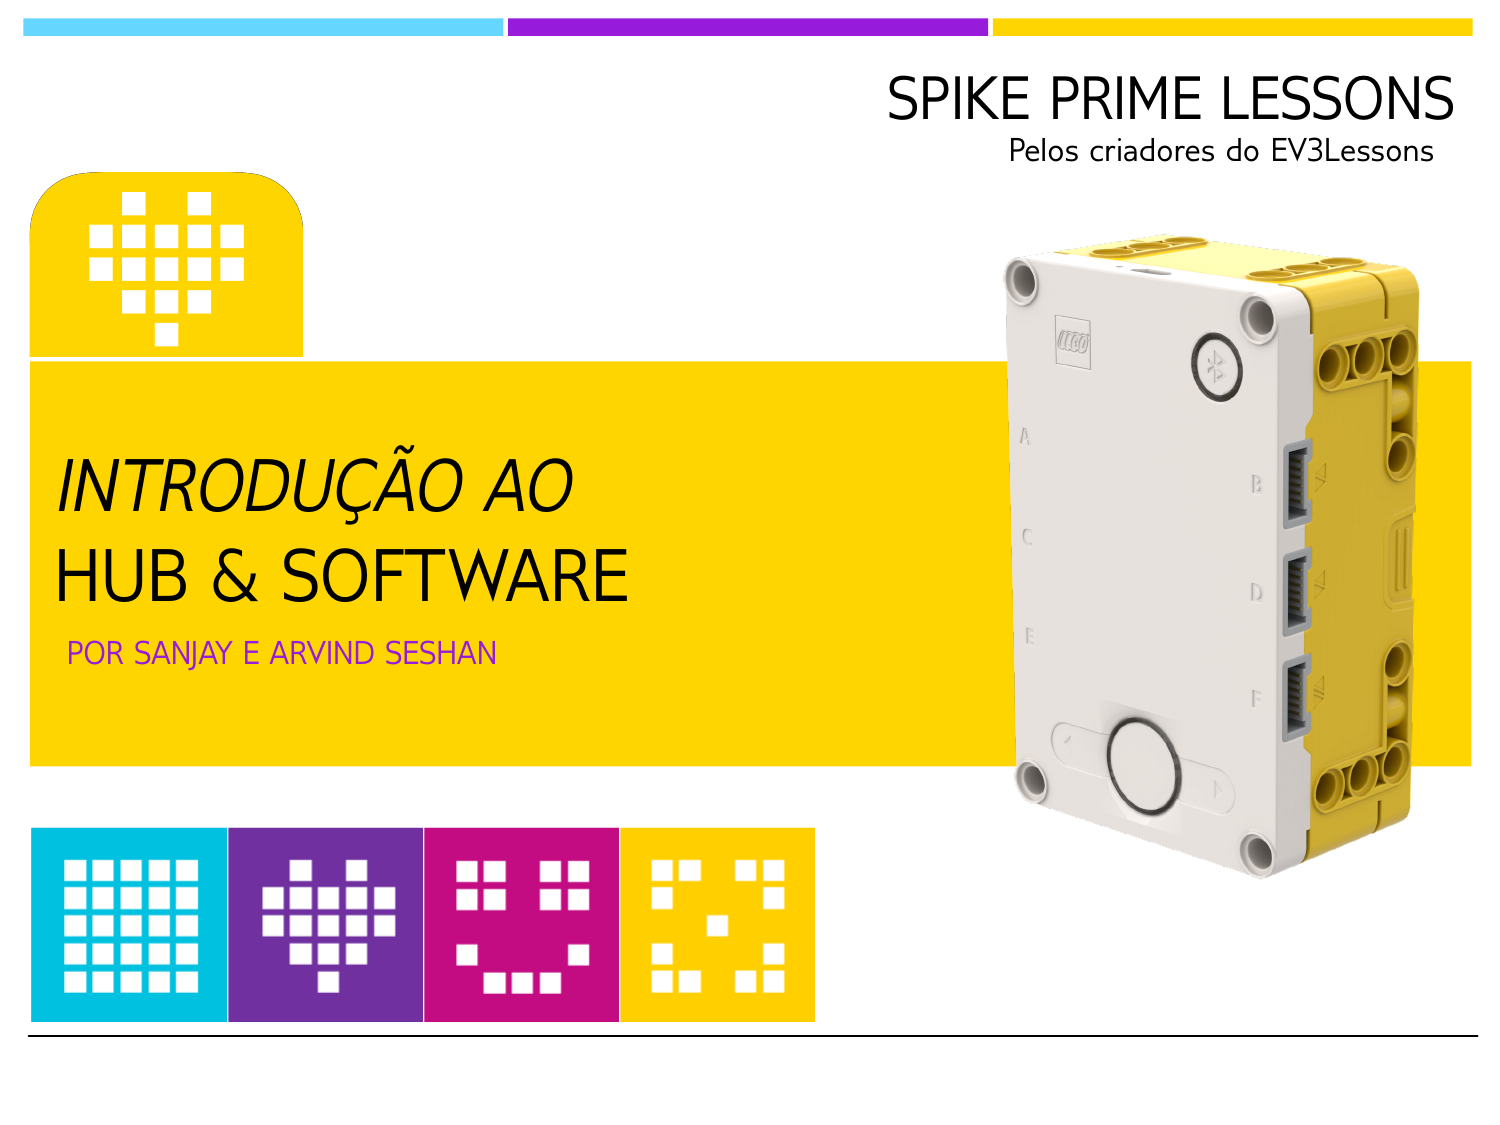

# INTRODUÇÃO AO HUB & SOFTWARE
POR SANJAY E ARVIND SESHAN